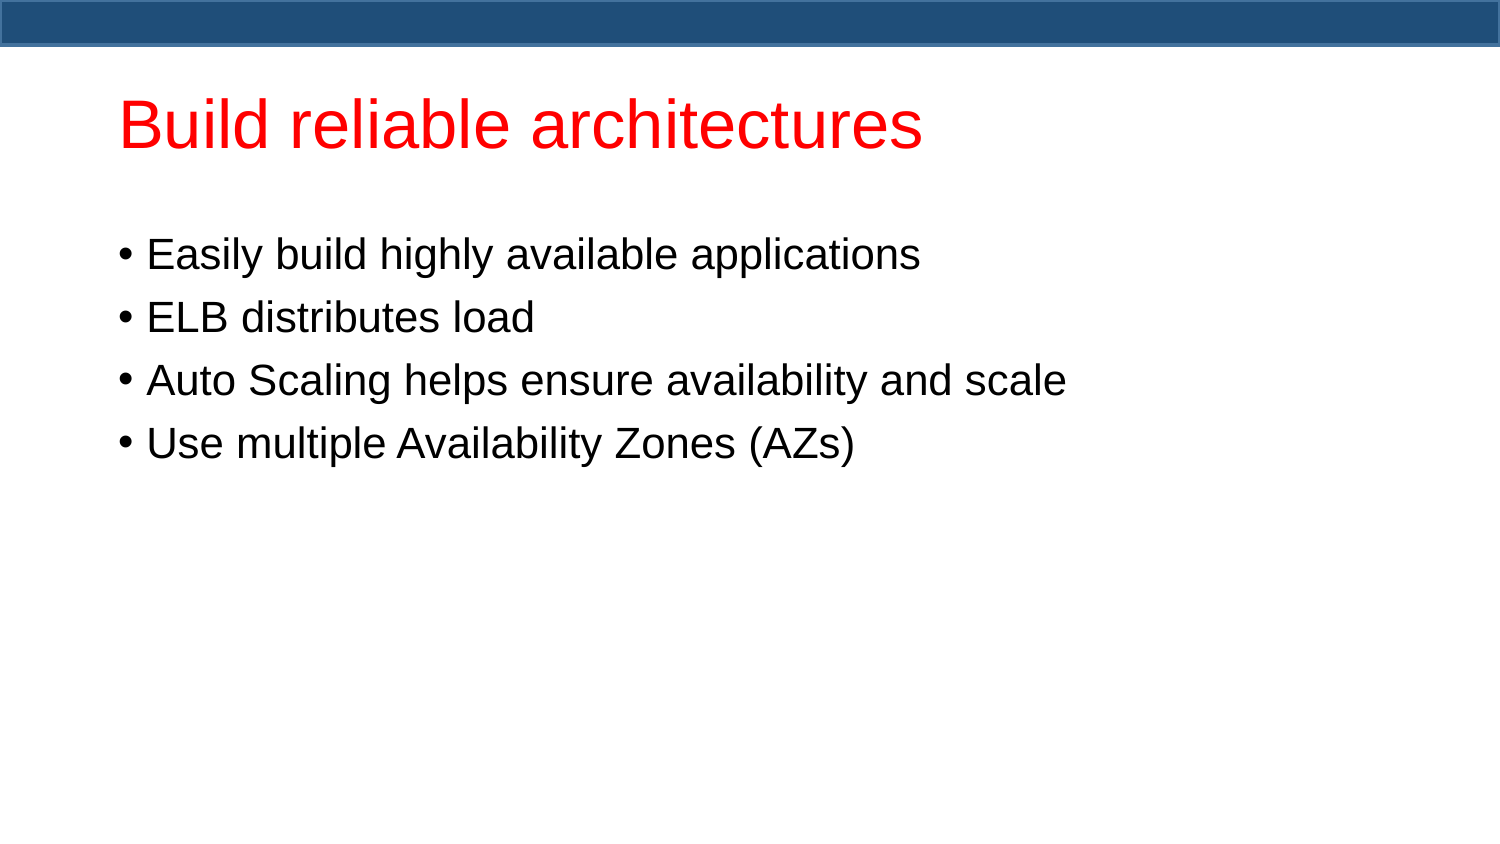

# Build reliable architectures
Easily build highly available applications
ELB distributes load
Auto Scaling helps ensure availability and scale
Use multiple Availability Zones (AZs)